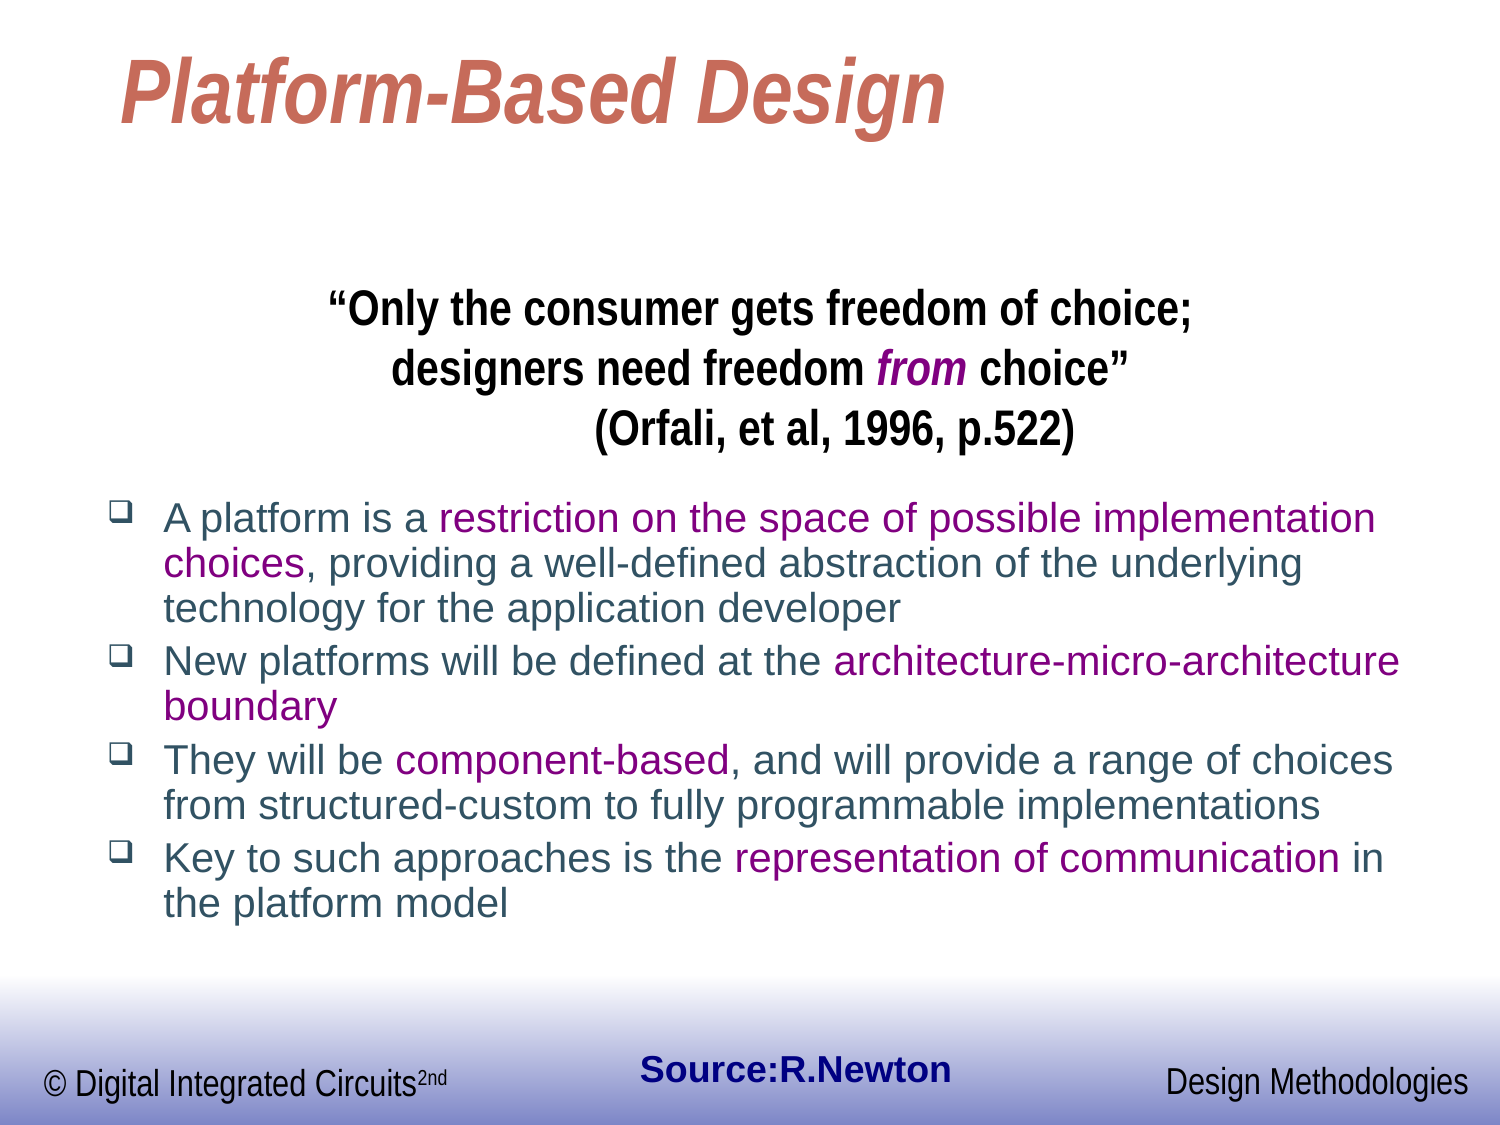

# Platform-Based Design
“Only the consumer gets freedom of choice;
designers need freedom from choice”
	(Orfali, et al, 1996, p.522)
A platform is a restriction on the space of possible implementation choices, providing a well-defined abstraction of the underlying technology for the application developer
New platforms will be defined at the architecture-micro-architecture boundary
They will be component-based, and will provide a range of choices from structured-custom to fully programmable implementations
Key to such approaches is the representation of communication in the platform model
Source:R.Newton